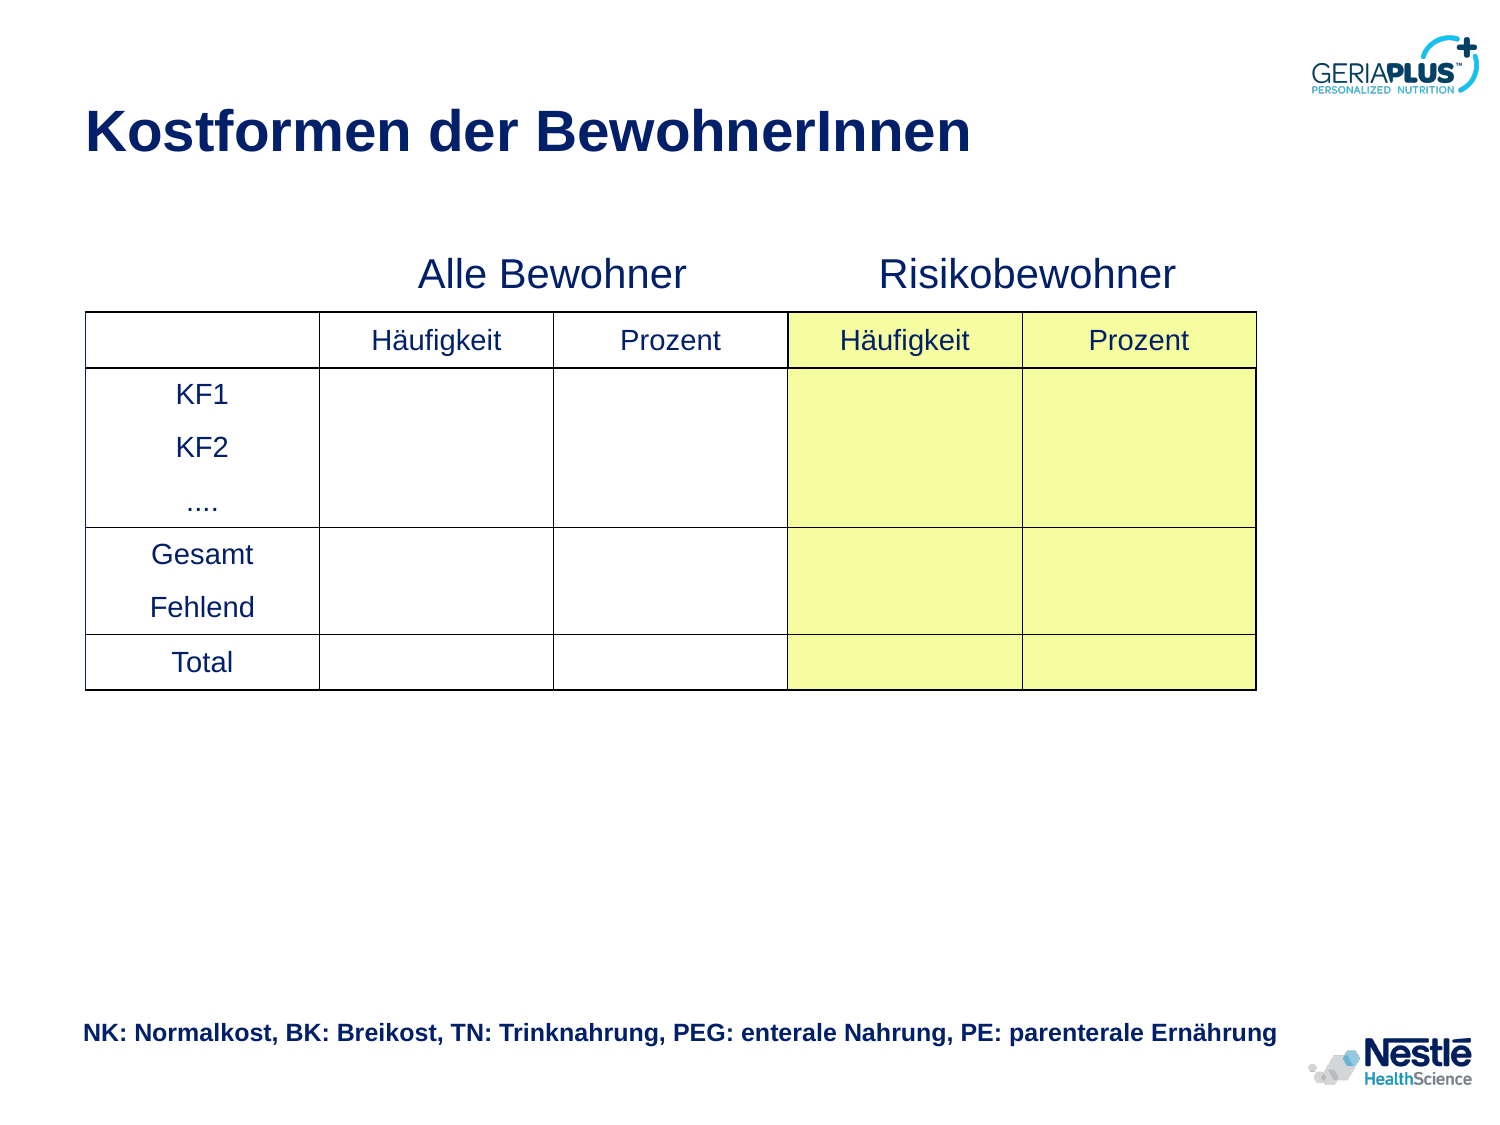

# Kostformen der BewohnerInnen
Alle Bewohner
Risikobewohner
|  | Häufigkeit | Prozent | Häufigkeit | Prozent |
| --- | --- | --- | --- | --- |
| KF1 |  |  |  |  |
| KF2 |  |  |  |  |
| .... |  |  |  |  |
| Gesamt |  |  |  |  |
| Fehlend |  |  |  |  |
| Total |  |  |  |  |
NK: Normalkost, BK: Breikost, TN: Trinknahrung, PEG: enterale Nahrung, PE: parenterale Ernährung